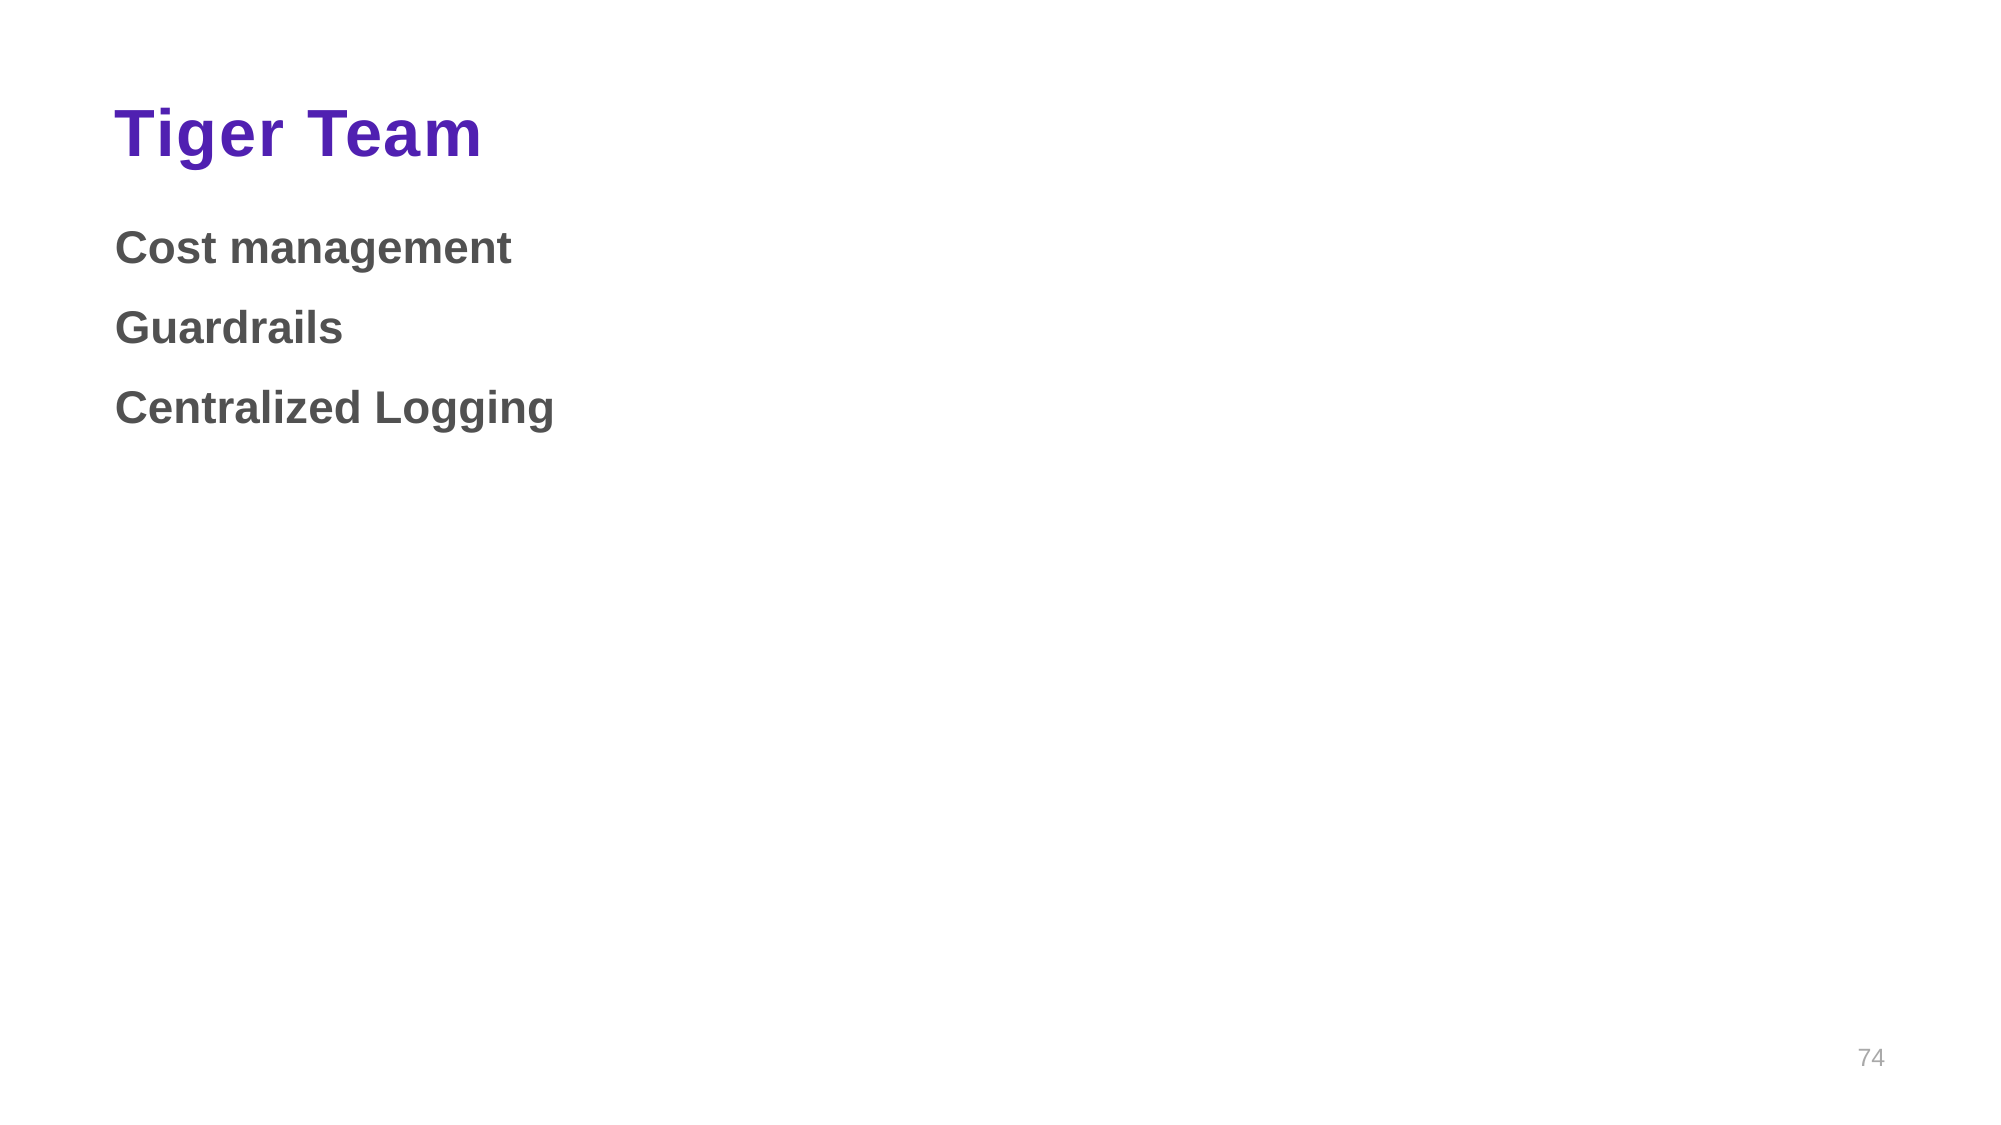

# Tiger Team
Cost management
Guardrails
Centralized Logging
74